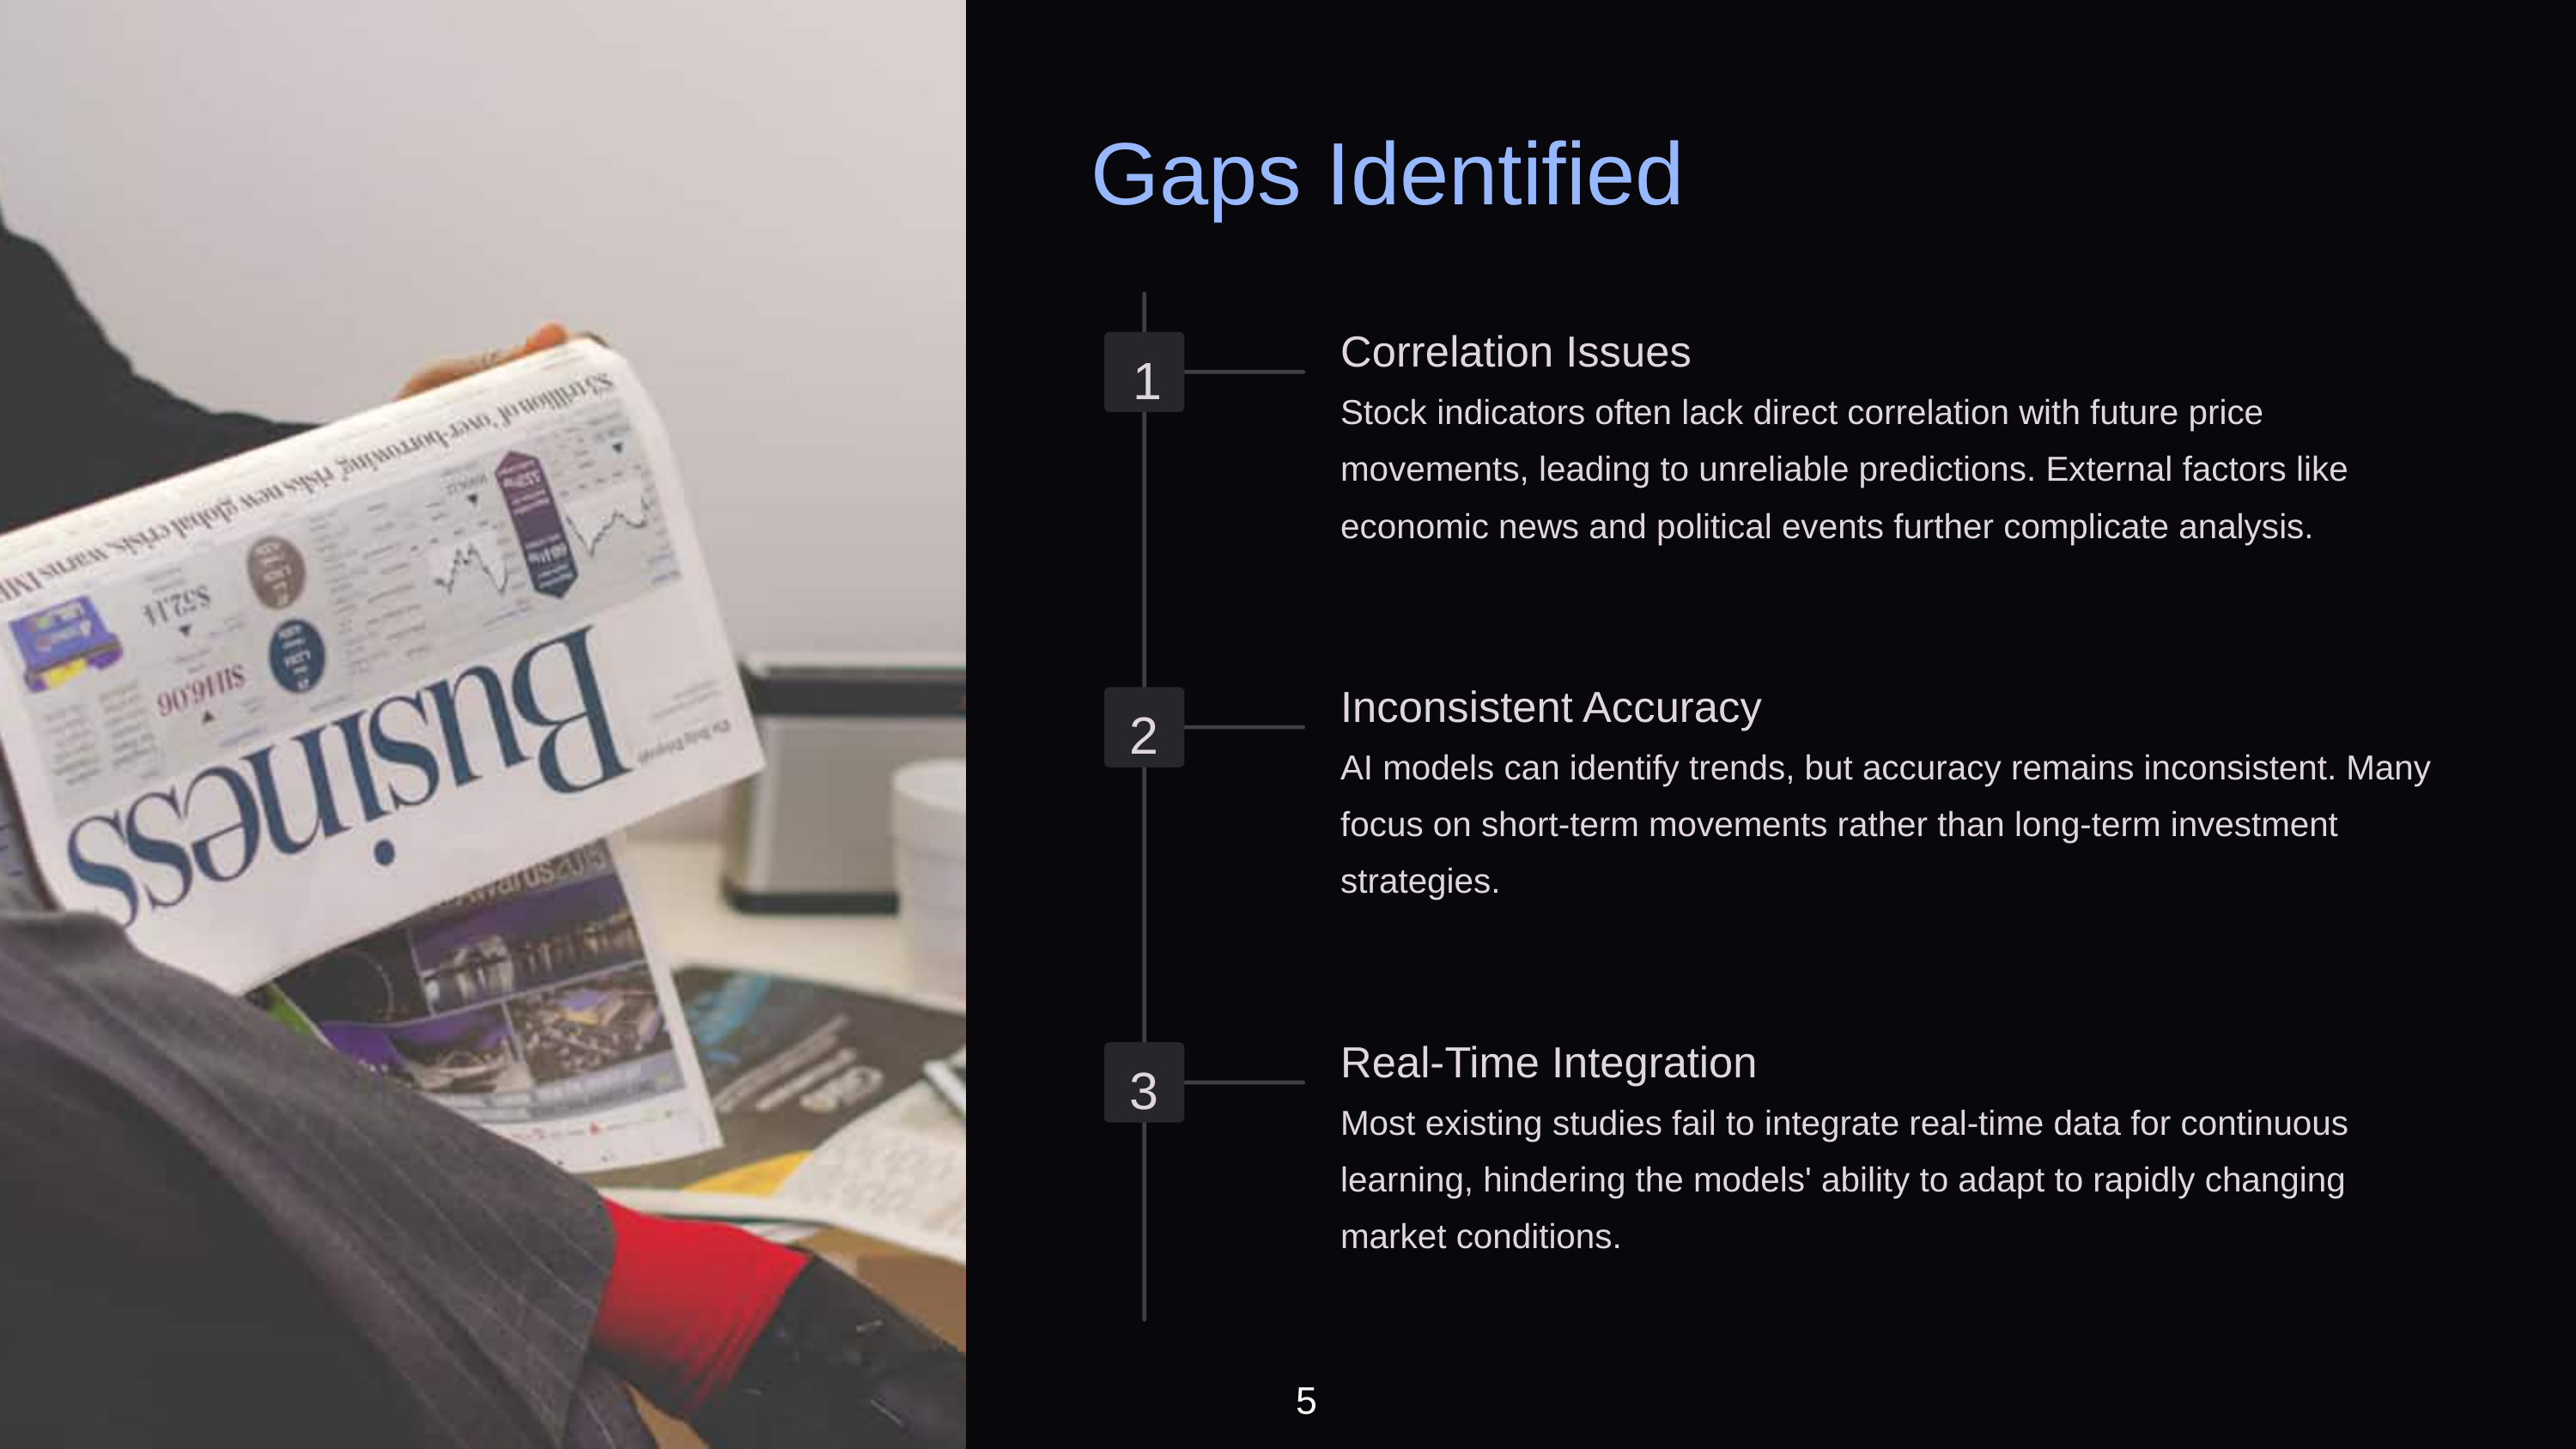

Gaps Identified

Correlation Issues

1

Stock indicators often lack direct correlation with future price movements, leading to unreliable predictions. External factors like economic news and political events further complicate analysis.

Inconsistent Accuracy

2

AI models can identify trends, but accuracy remains inconsistent. Many focus on short-term movements rather than long-term investment strategies.

Real-Time Integration

3

Most existing studies fail to integrate real-time data for continuous learning, hindering the models' ability to adapt to rapidly changing market conditions.
5